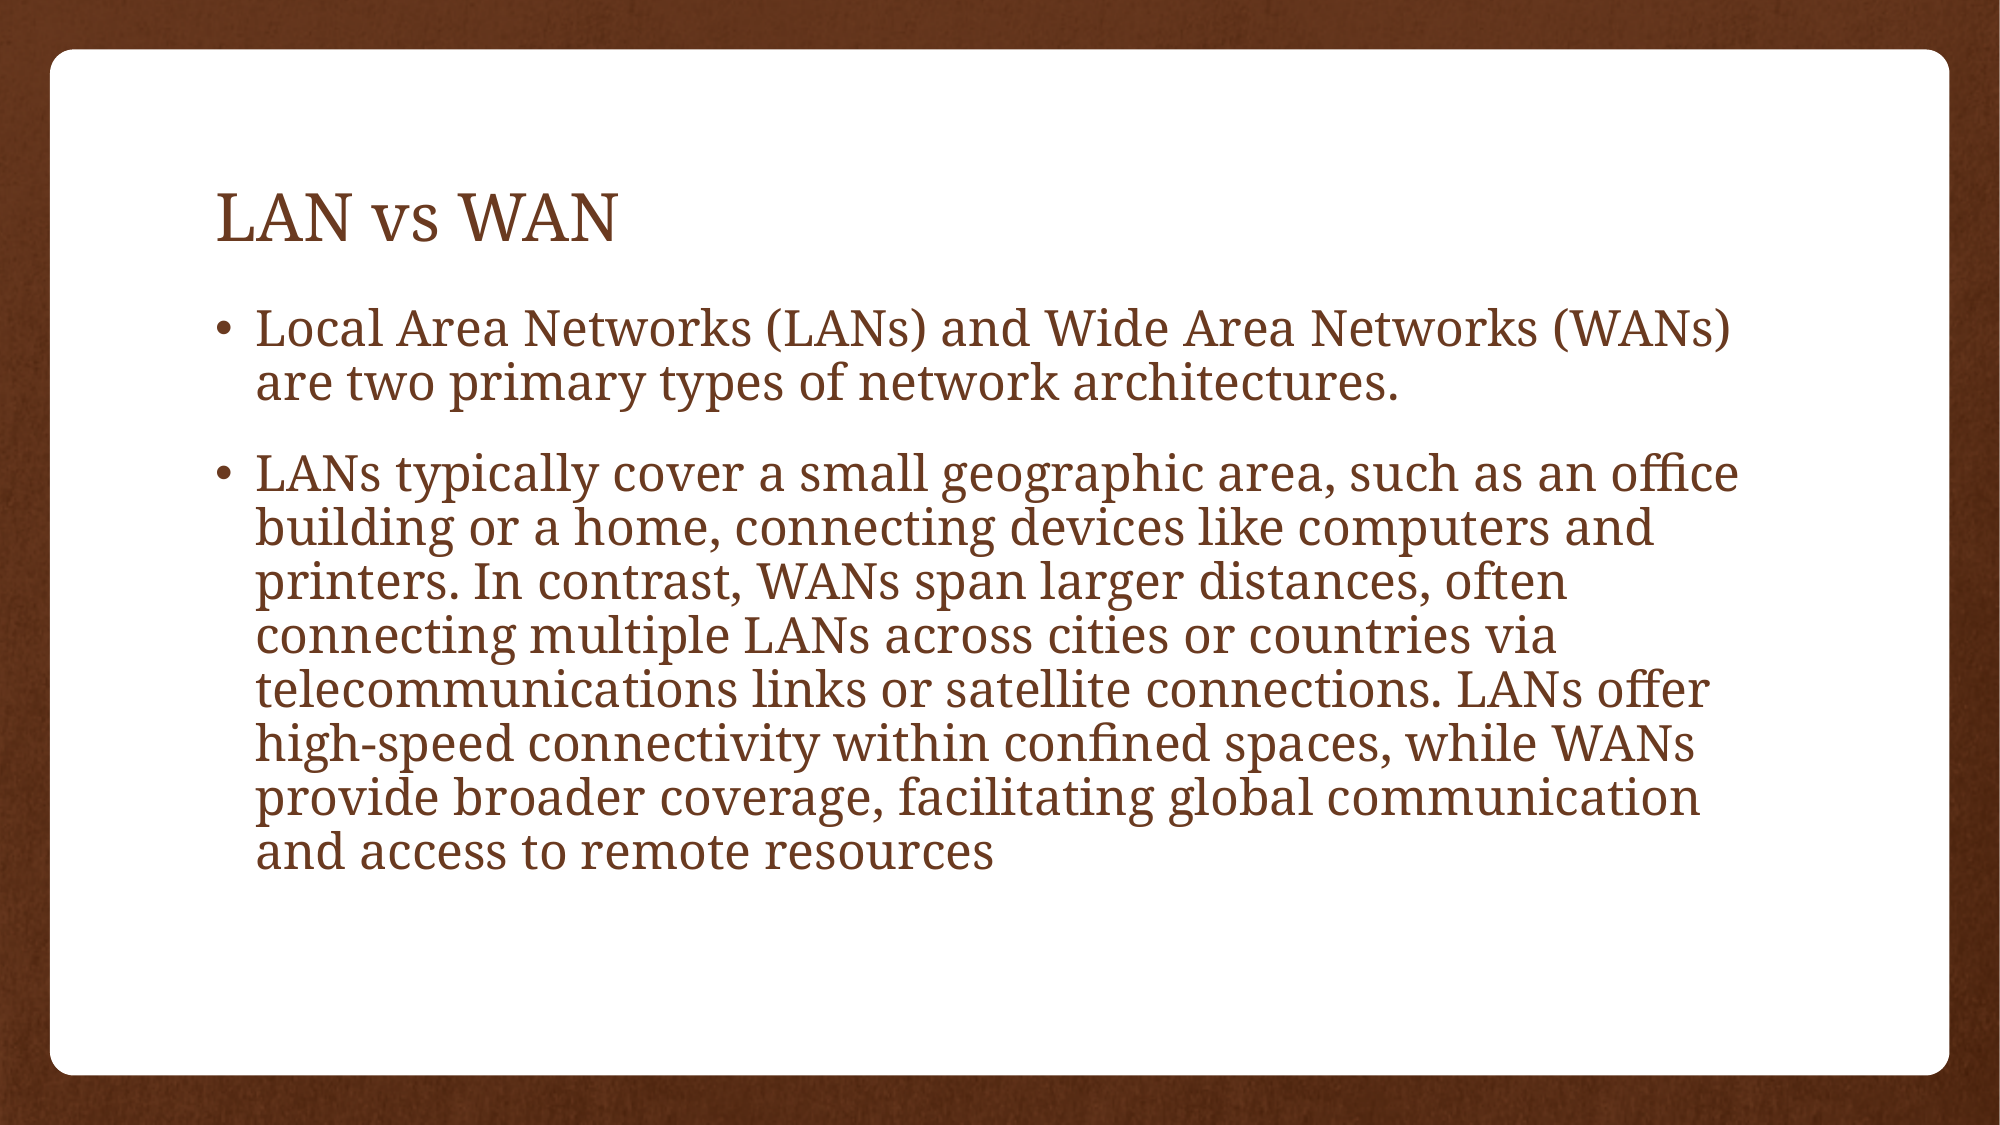

# LAN vs WAN
Local Area Networks (LANs) and Wide Area Networks (WANs) are two primary types of network architectures.
LANs typically cover a small geographic area, such as an office building or a home, connecting devices like computers and printers. In contrast, WANs span larger distances, often connecting multiple LANs across cities or countries via telecommunications links or satellite connections. LANs offer high-speed connectivity within confined spaces, while WANs provide broader coverage, facilitating global communication and access to remote resources